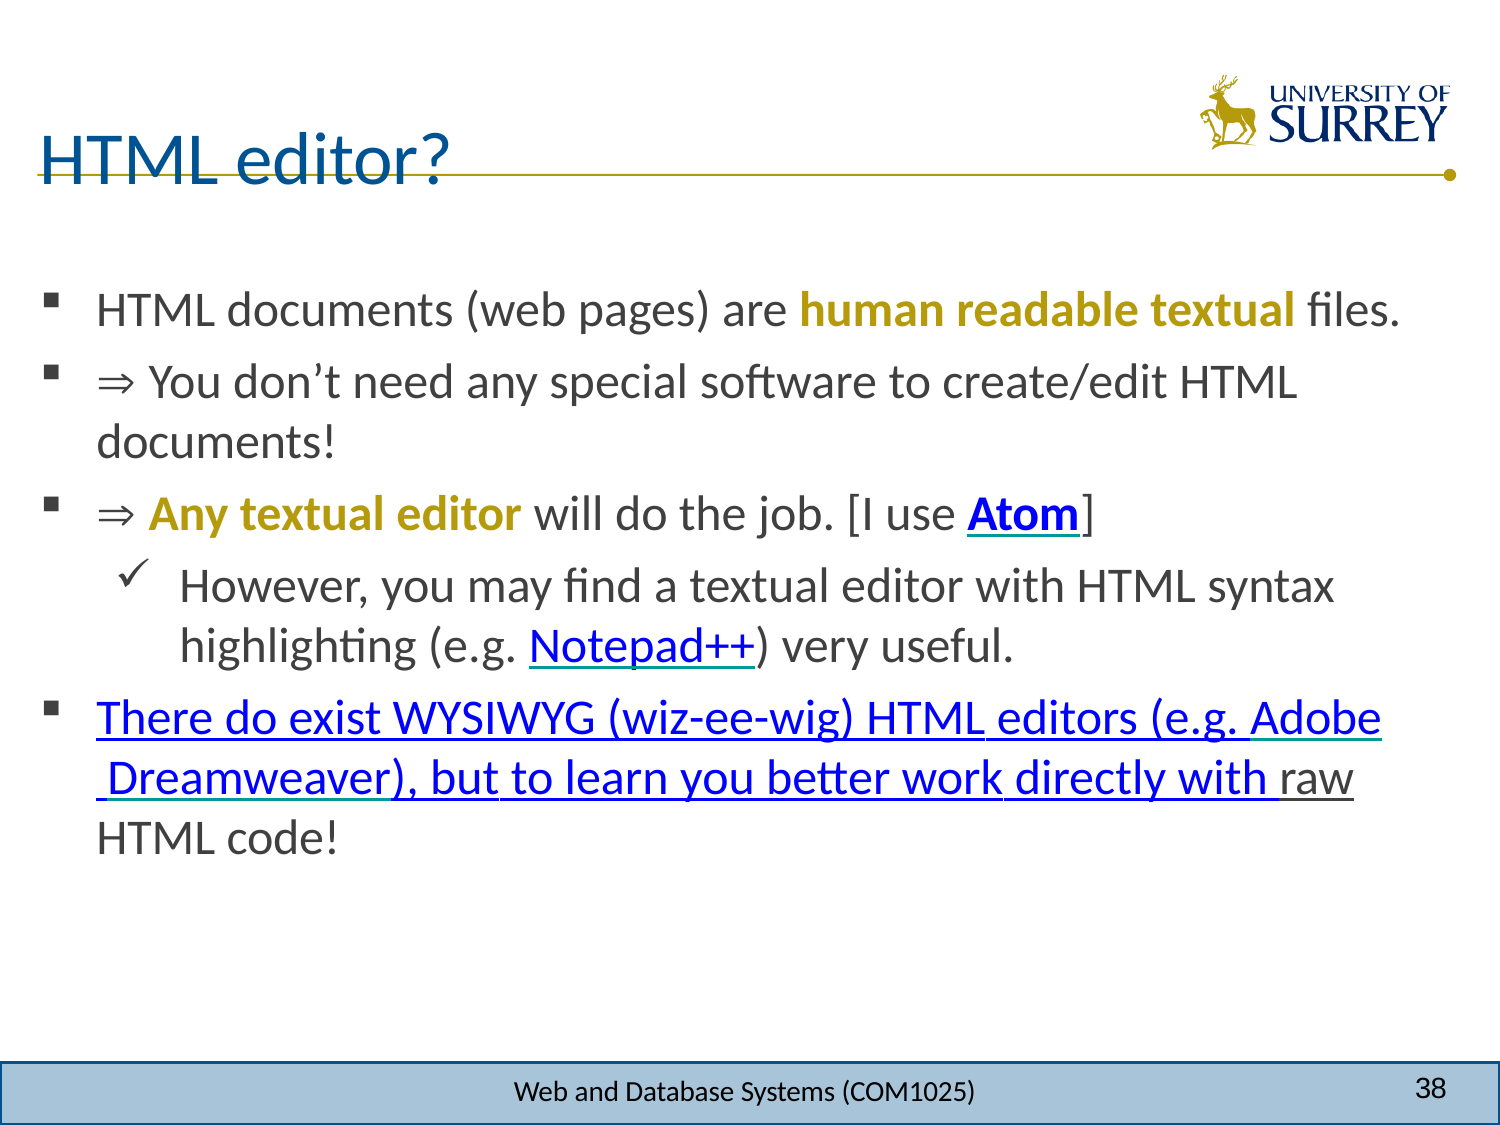

# HTML editor?
HTML documents (web pages) are human readable textual files.
⇒ You don’t need any special software to create/edit HTML
documents!
⇒ Any textual editor will do the job. [I use Atom]
However, you may find a textual editor with HTML syntax highlighting (e.g. Notepad++) very useful.
There do exist WYSIWYG (wiz-ee-wig) HTML editors (e.g. Adobe Dreamweaver), but to learn you better work directly with raw HTML code!
38
Web and Database Systems (COM1025)